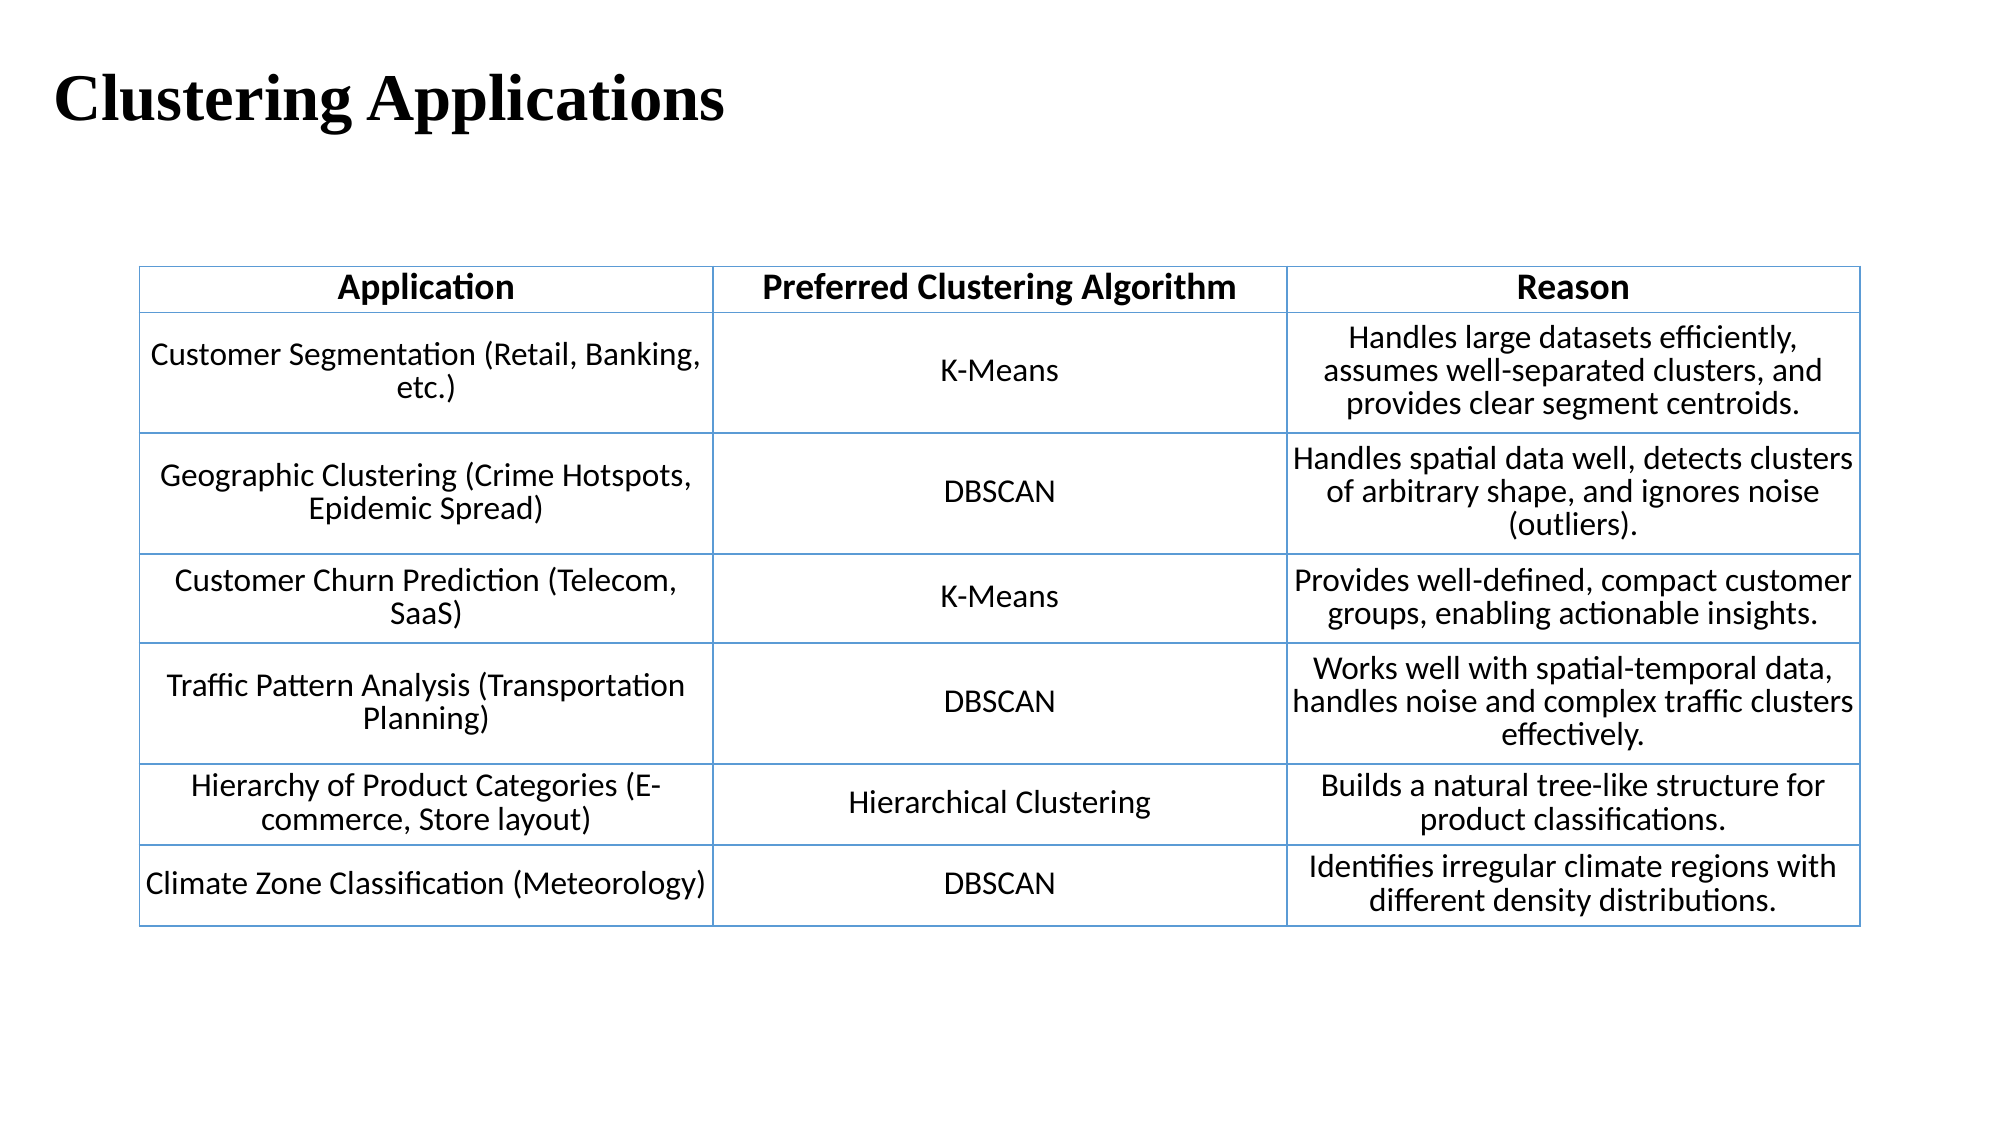

Clustering Applications
| Application | Preferred Clustering Algorithm | Reason |
| --- | --- | --- |
| Customer Segmentation (Retail, Banking, etc.) | K-Means | Handles large datasets efficiently, assumes well-separated clusters, and provides clear segment centroids. |
| Geographic Clustering (Crime Hotspots, Epidemic Spread) | DBSCAN | Handles spatial data well, detects clusters of arbitrary shape, and ignores noise (outliers). |
| Customer Churn Prediction (Telecom, SaaS) | K-Means | Provides well-defined, compact customer groups, enabling actionable insights. |
| Traffic Pattern Analysis (Transportation Planning) | DBSCAN | Works well with spatial-temporal data, handles noise and complex traffic clusters effectively. |
| Hierarchy of Product Categories (E-commerce, Store layout) | Hierarchical Clustering | Builds a natural tree-like structure for product classifications. |
| Climate Zone Classification (Meteorology) | DBSCAN | Identifies irregular climate regions with different density distributions. |